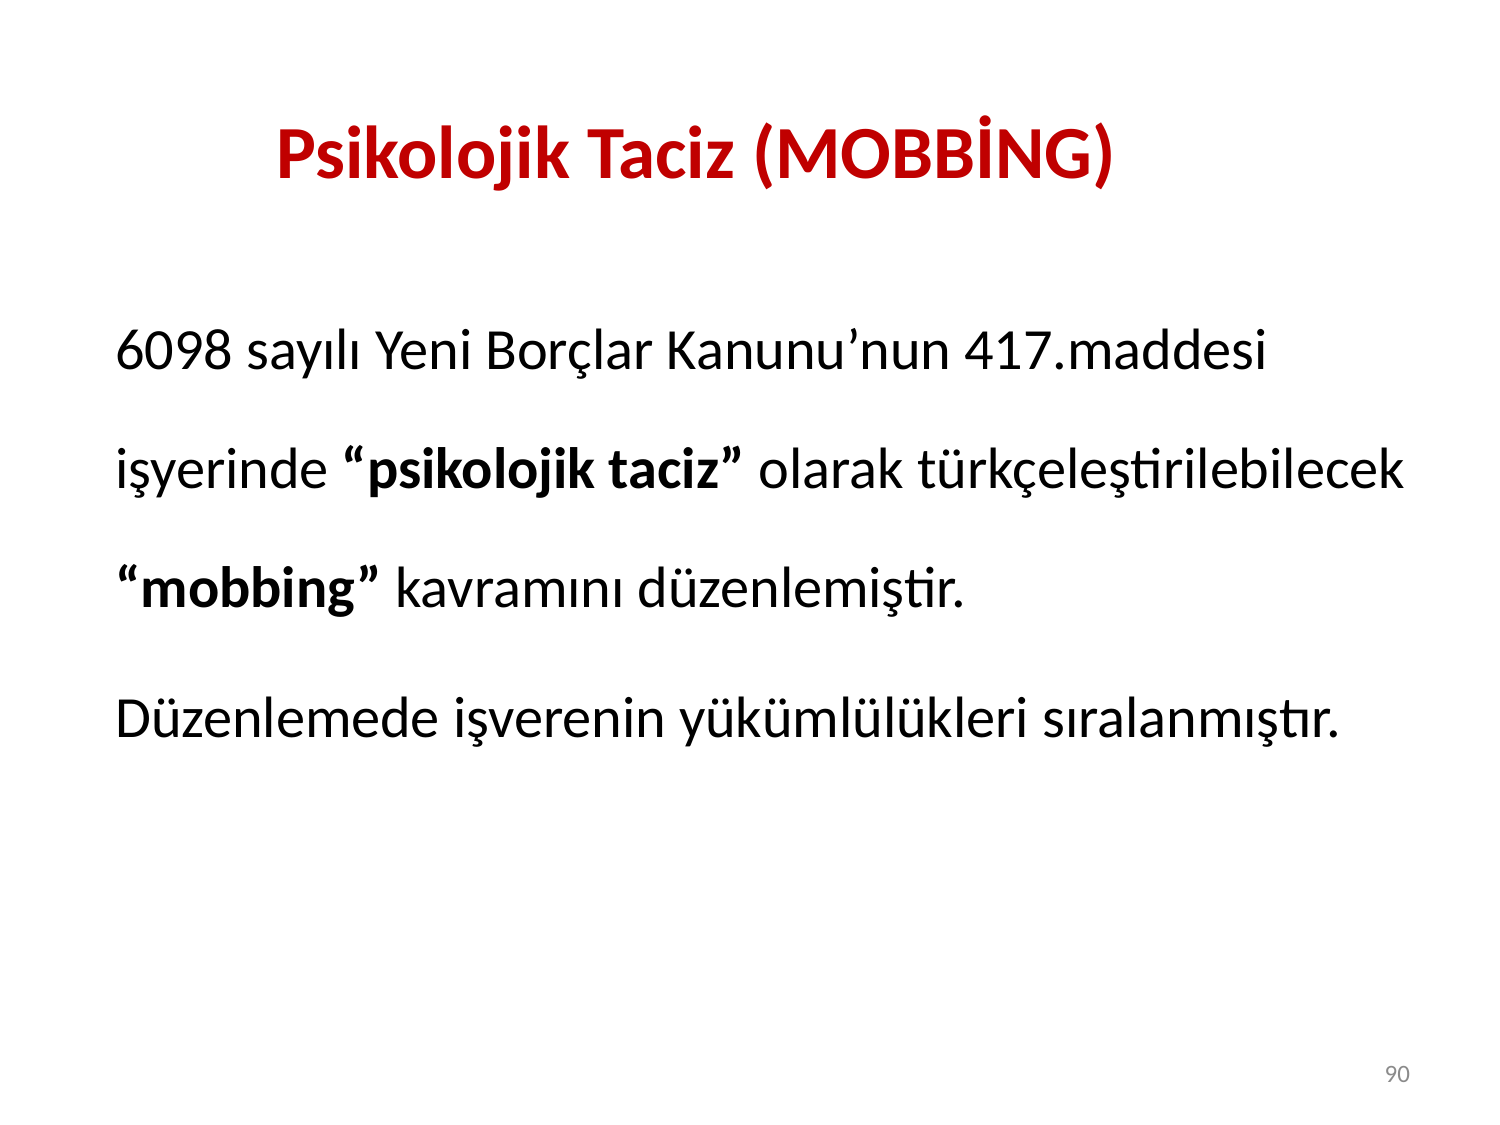

# Psikolojik Taciz (MOBBİNG)
6098 sayılı Yeni Borçlar Kanunu’nun 417.maddesi işyerinde “psikolojik taciz” olarak türkçeleştirilebilecek “mobbing” kavramını düzenlemiştir.
Düzenlemede işverenin yükümlülükleri sıralanmıştır.
90